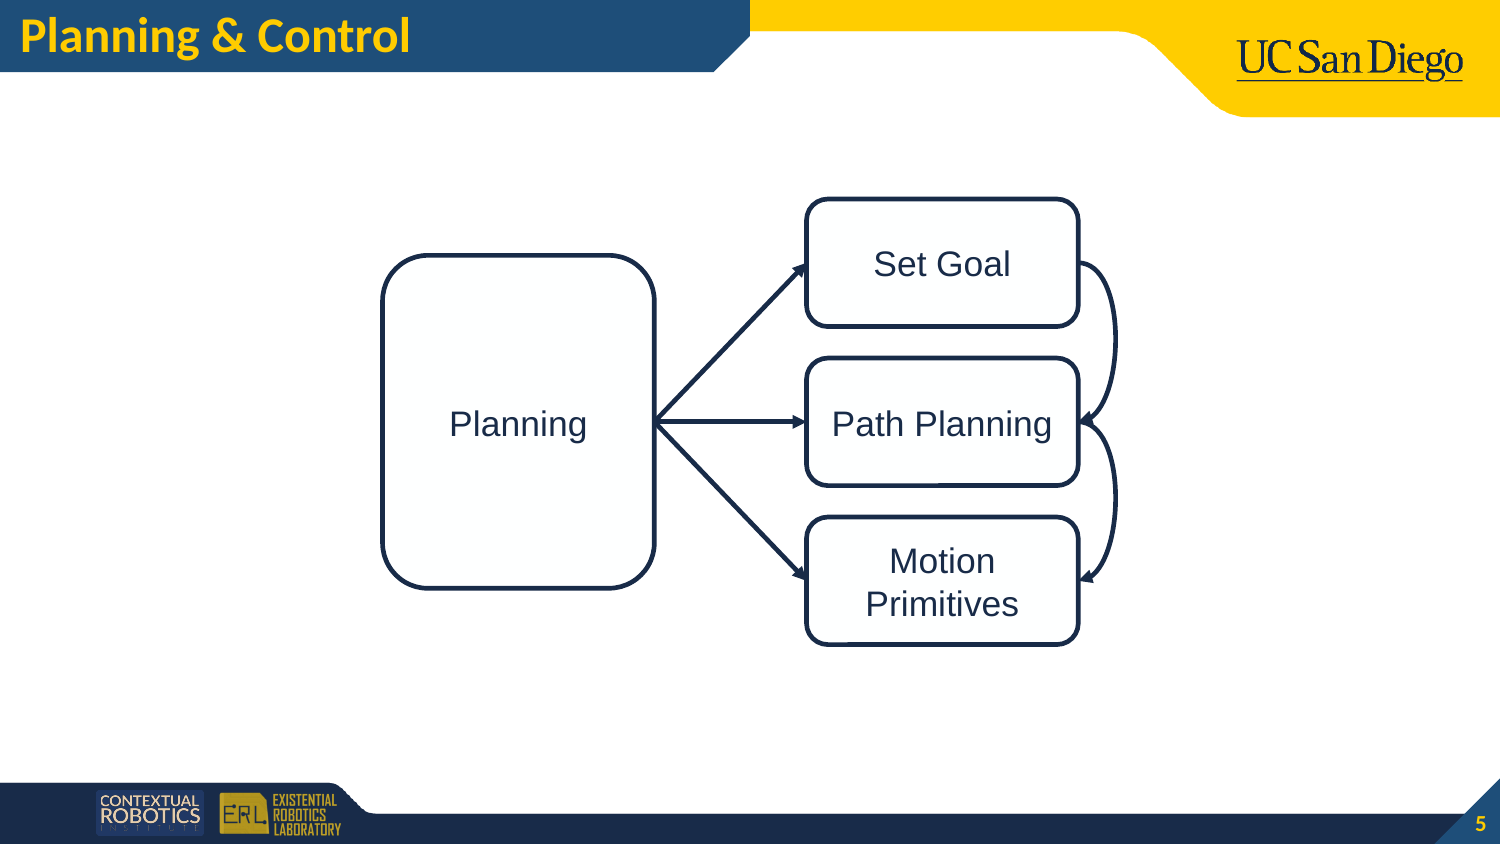

# Planning & Control
Set Goal
Planning
Path Planning
Motion Primitives

5